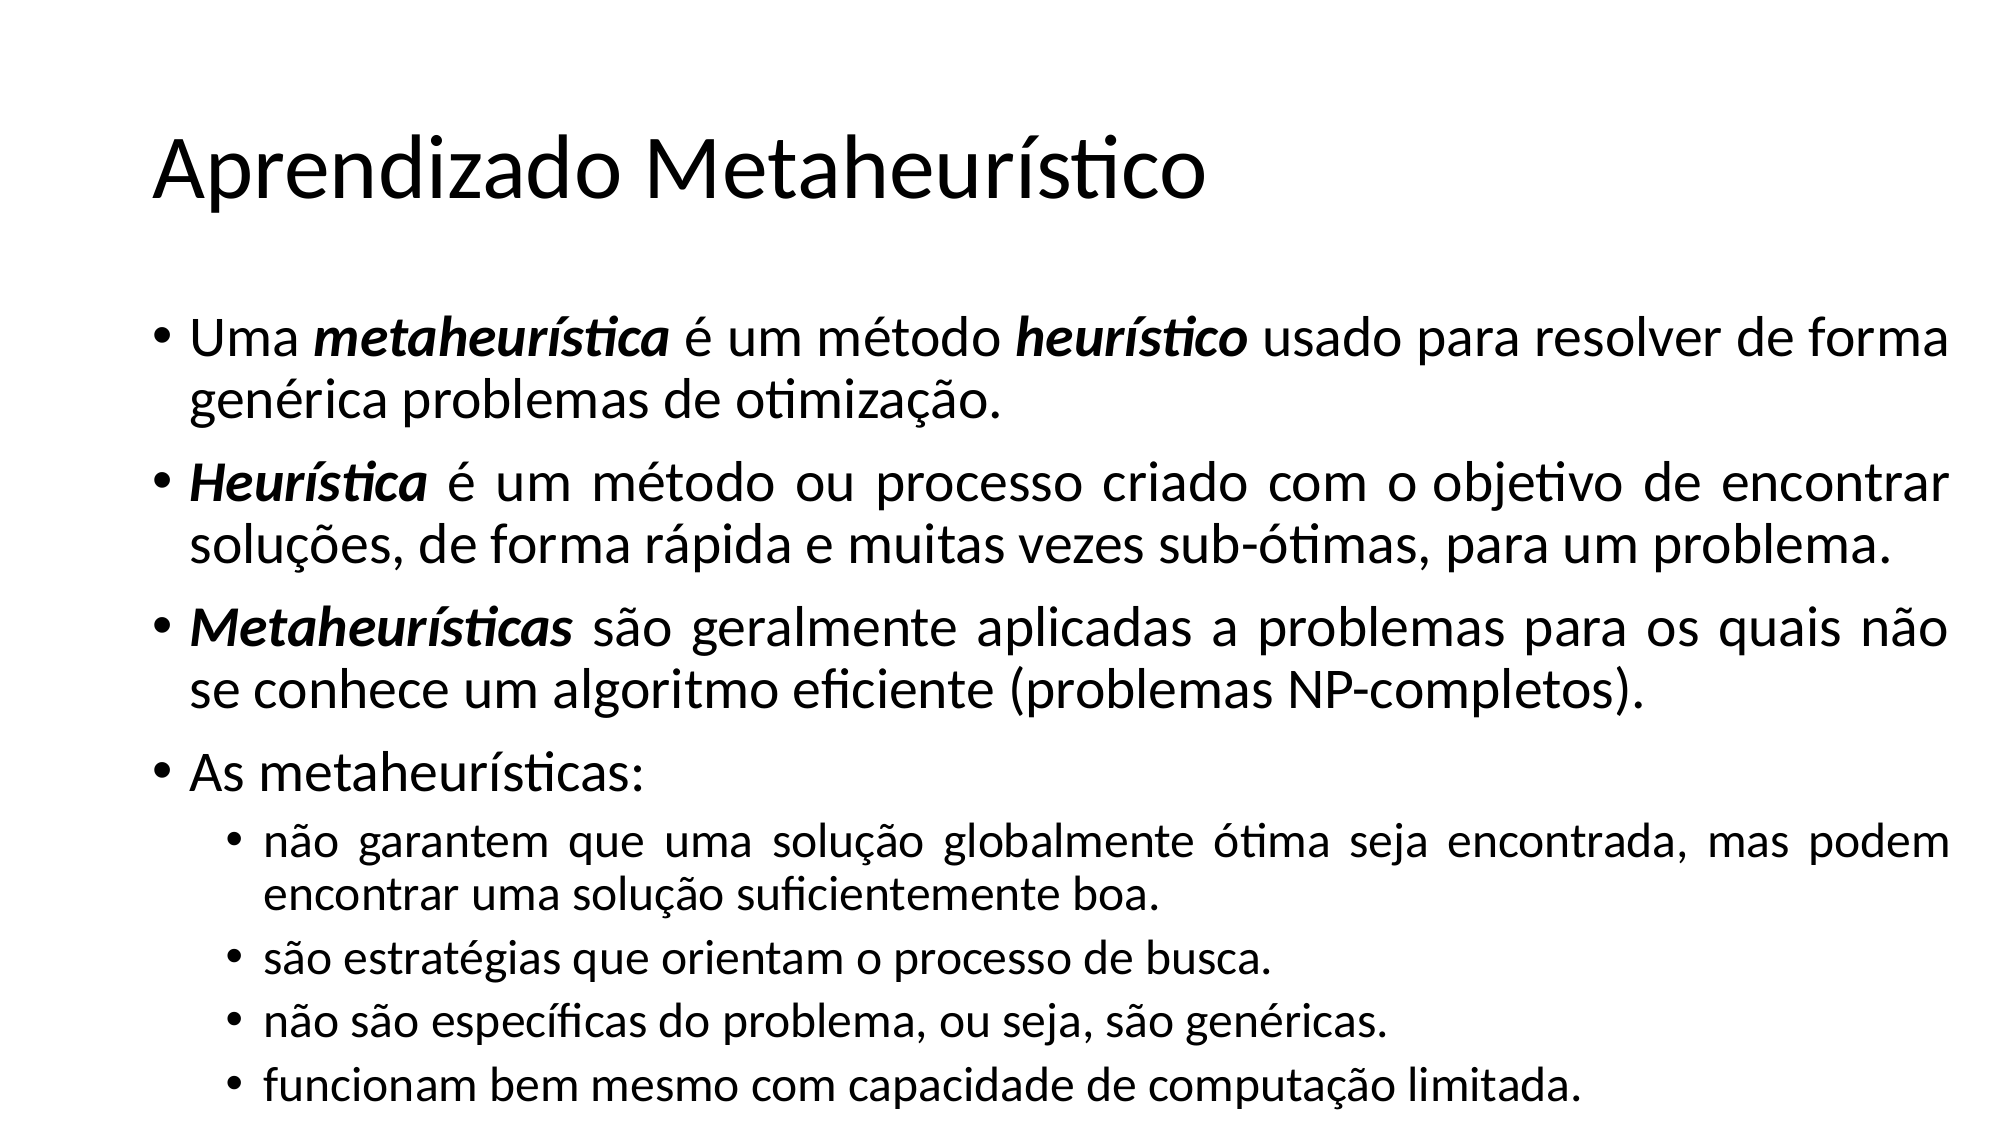

# Aprendizado Metaheurístico
Uma metaheurística é um método heurístico usado para resolver de forma genérica problemas de otimização.
Heurística é um método ou processo criado com o objetivo de encontrar soluções, de forma rápida e muitas vezes sub-ótimas, para um problema.
Metaheurísticas são geralmente aplicadas a problemas para os quais não se conhece um algoritmo eficiente (problemas NP-completos).
As metaheurísticas:
não garantem que uma solução globalmente ótima seja encontrada, mas podem encontrar uma solução suficientemente boa.
são estratégias que orientam o processo de busca.
não são específicas do problema, ou seja, são genéricas.
funcionam bem mesmo com capacidade de computação limitada.